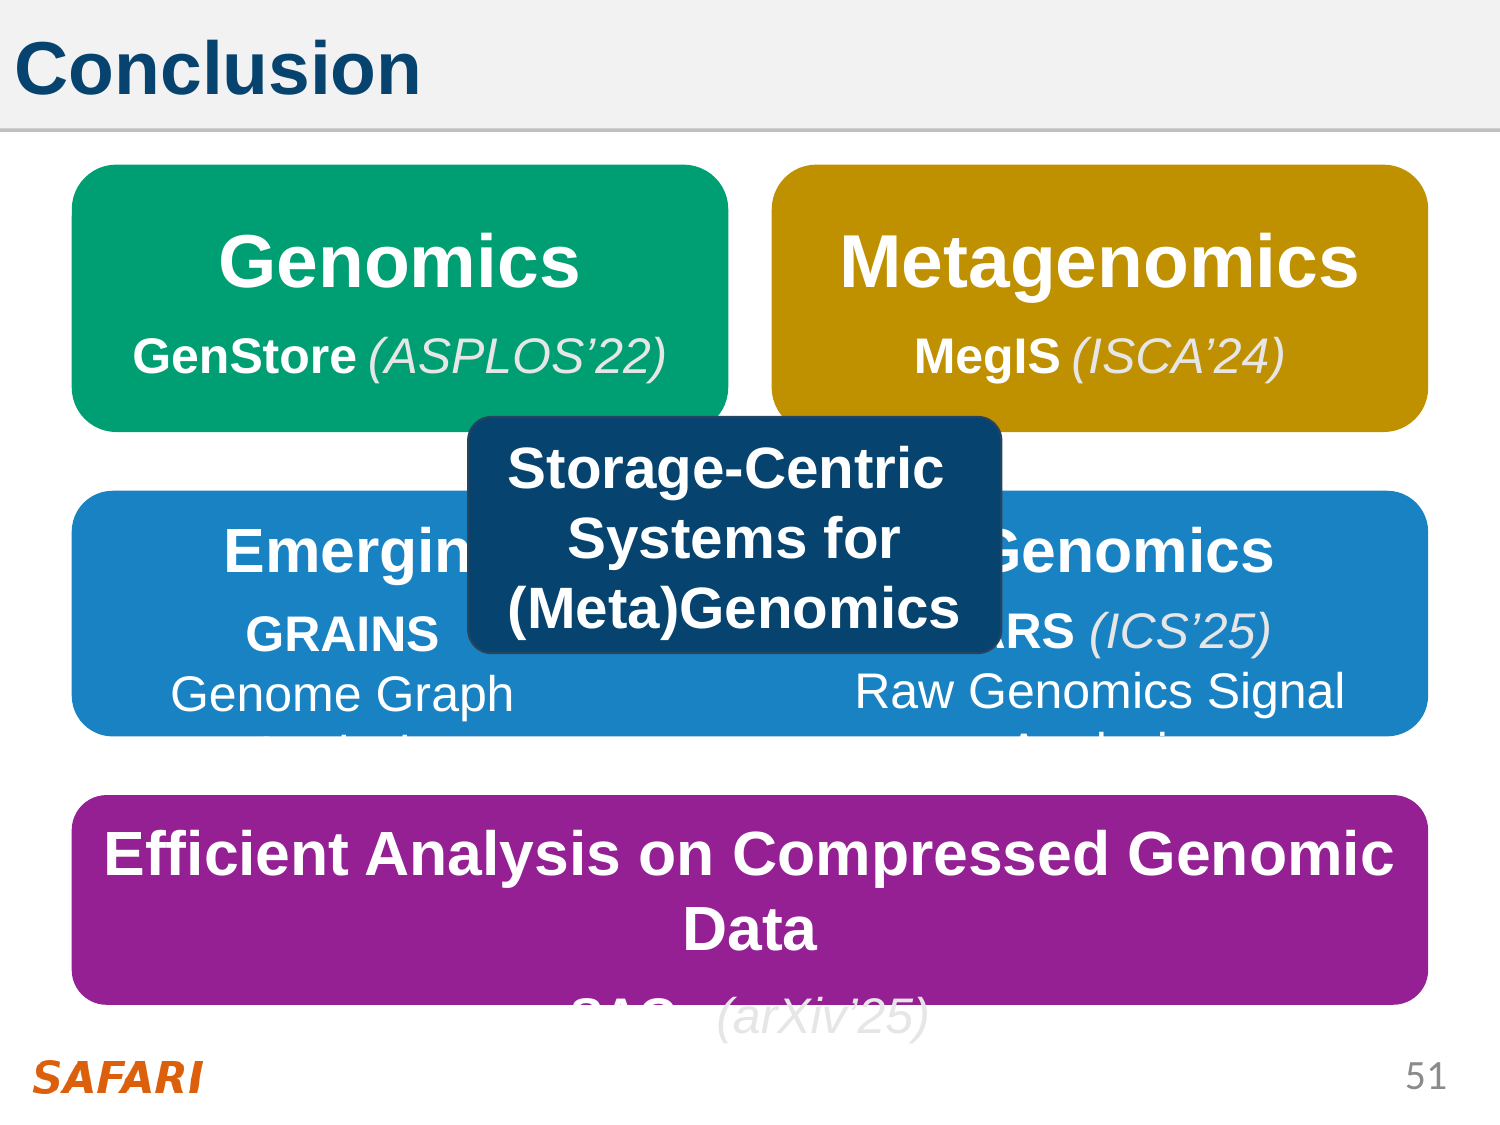

# Conclusion
Metagenomics
MegIS (ISCA’24)
Genomics
GenStore (ASPLOS’22)
Storage-Centric
Systems for (Meta)Genomics
Emerging Areas in (Meta)Genomics

MARS (ICS’25)
Raw Genomics Signal Analysis
GRAINS
Genome Graph Analysis
Efficient Analysis on Compressed Genomic Data
SAGe (arXiv’25)